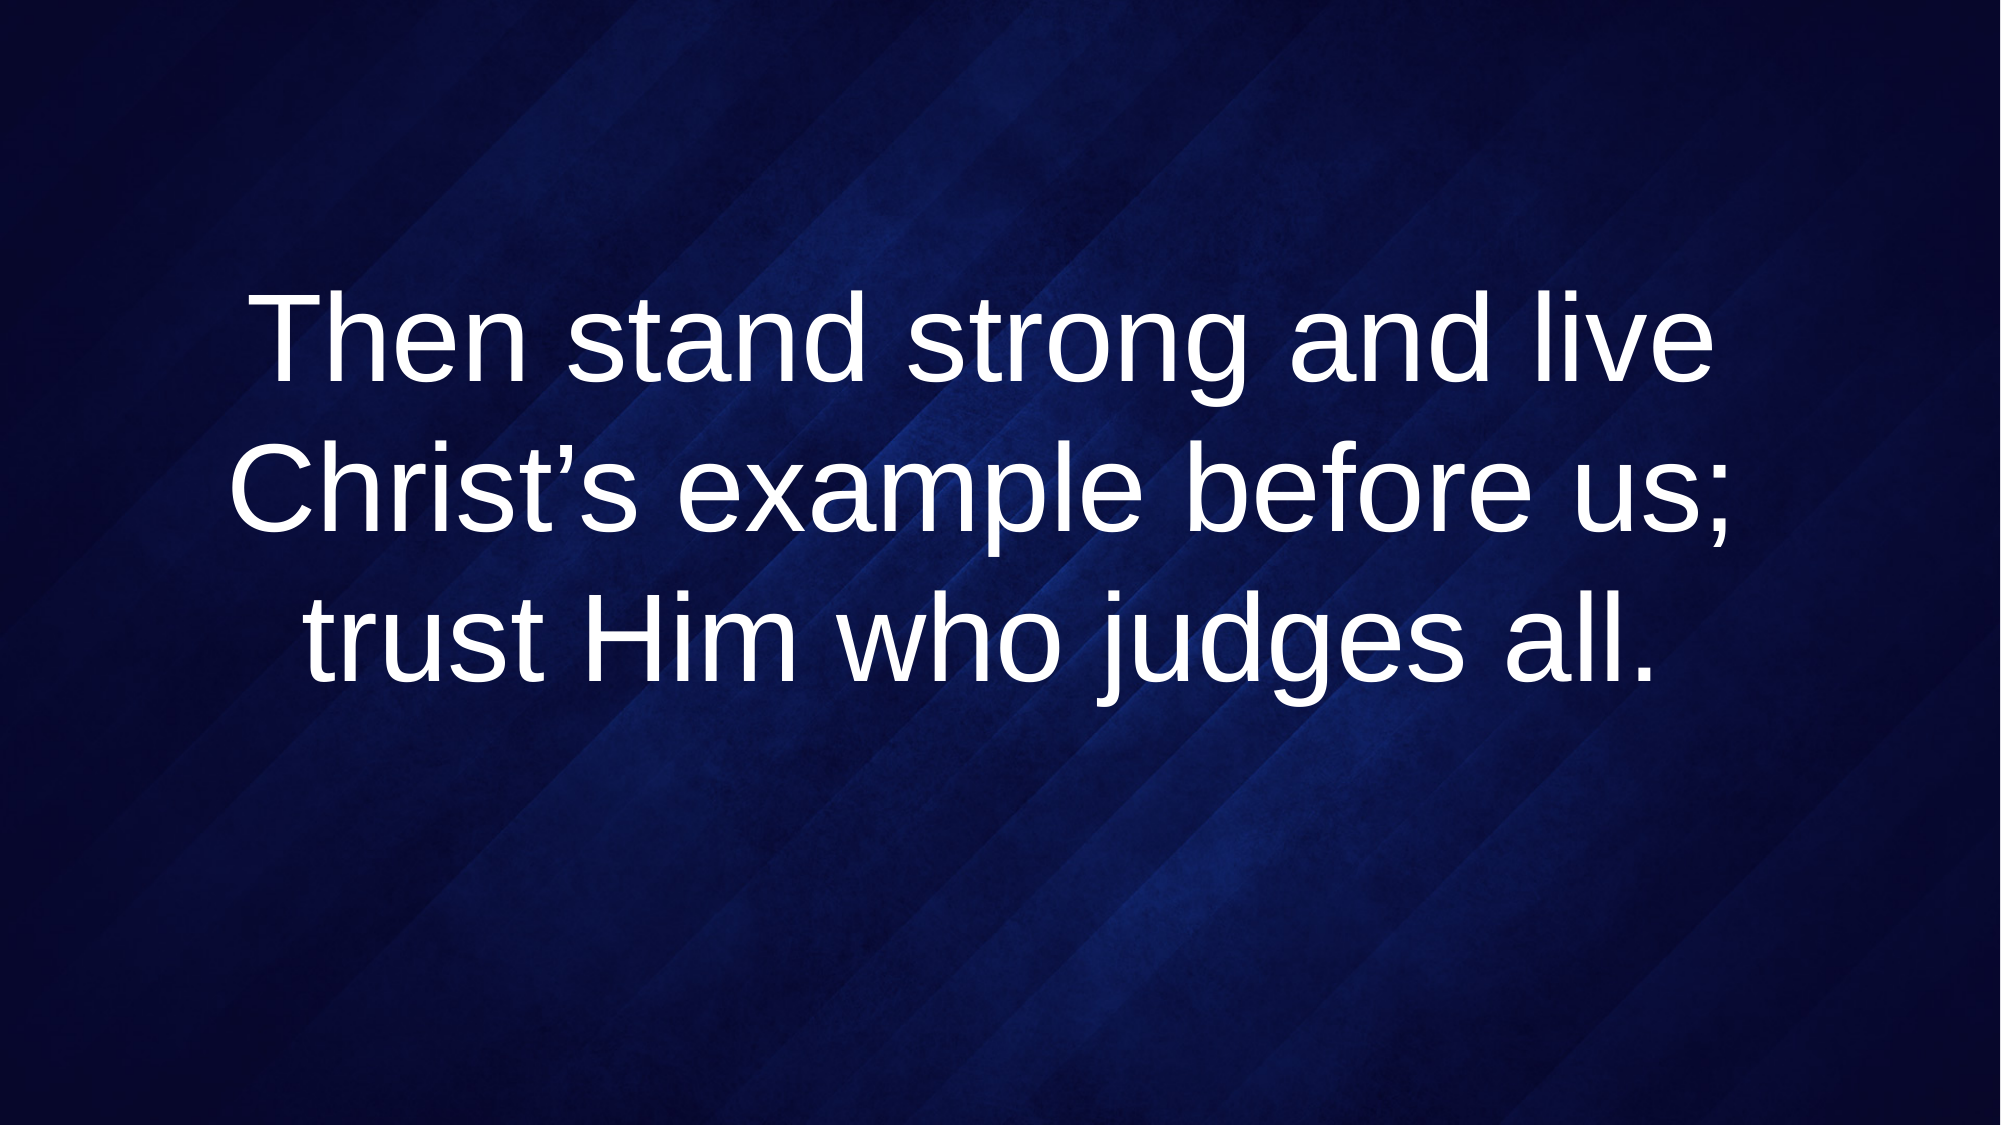

# Then stand strong and live Christ’s example before us; trust Him who judges all.